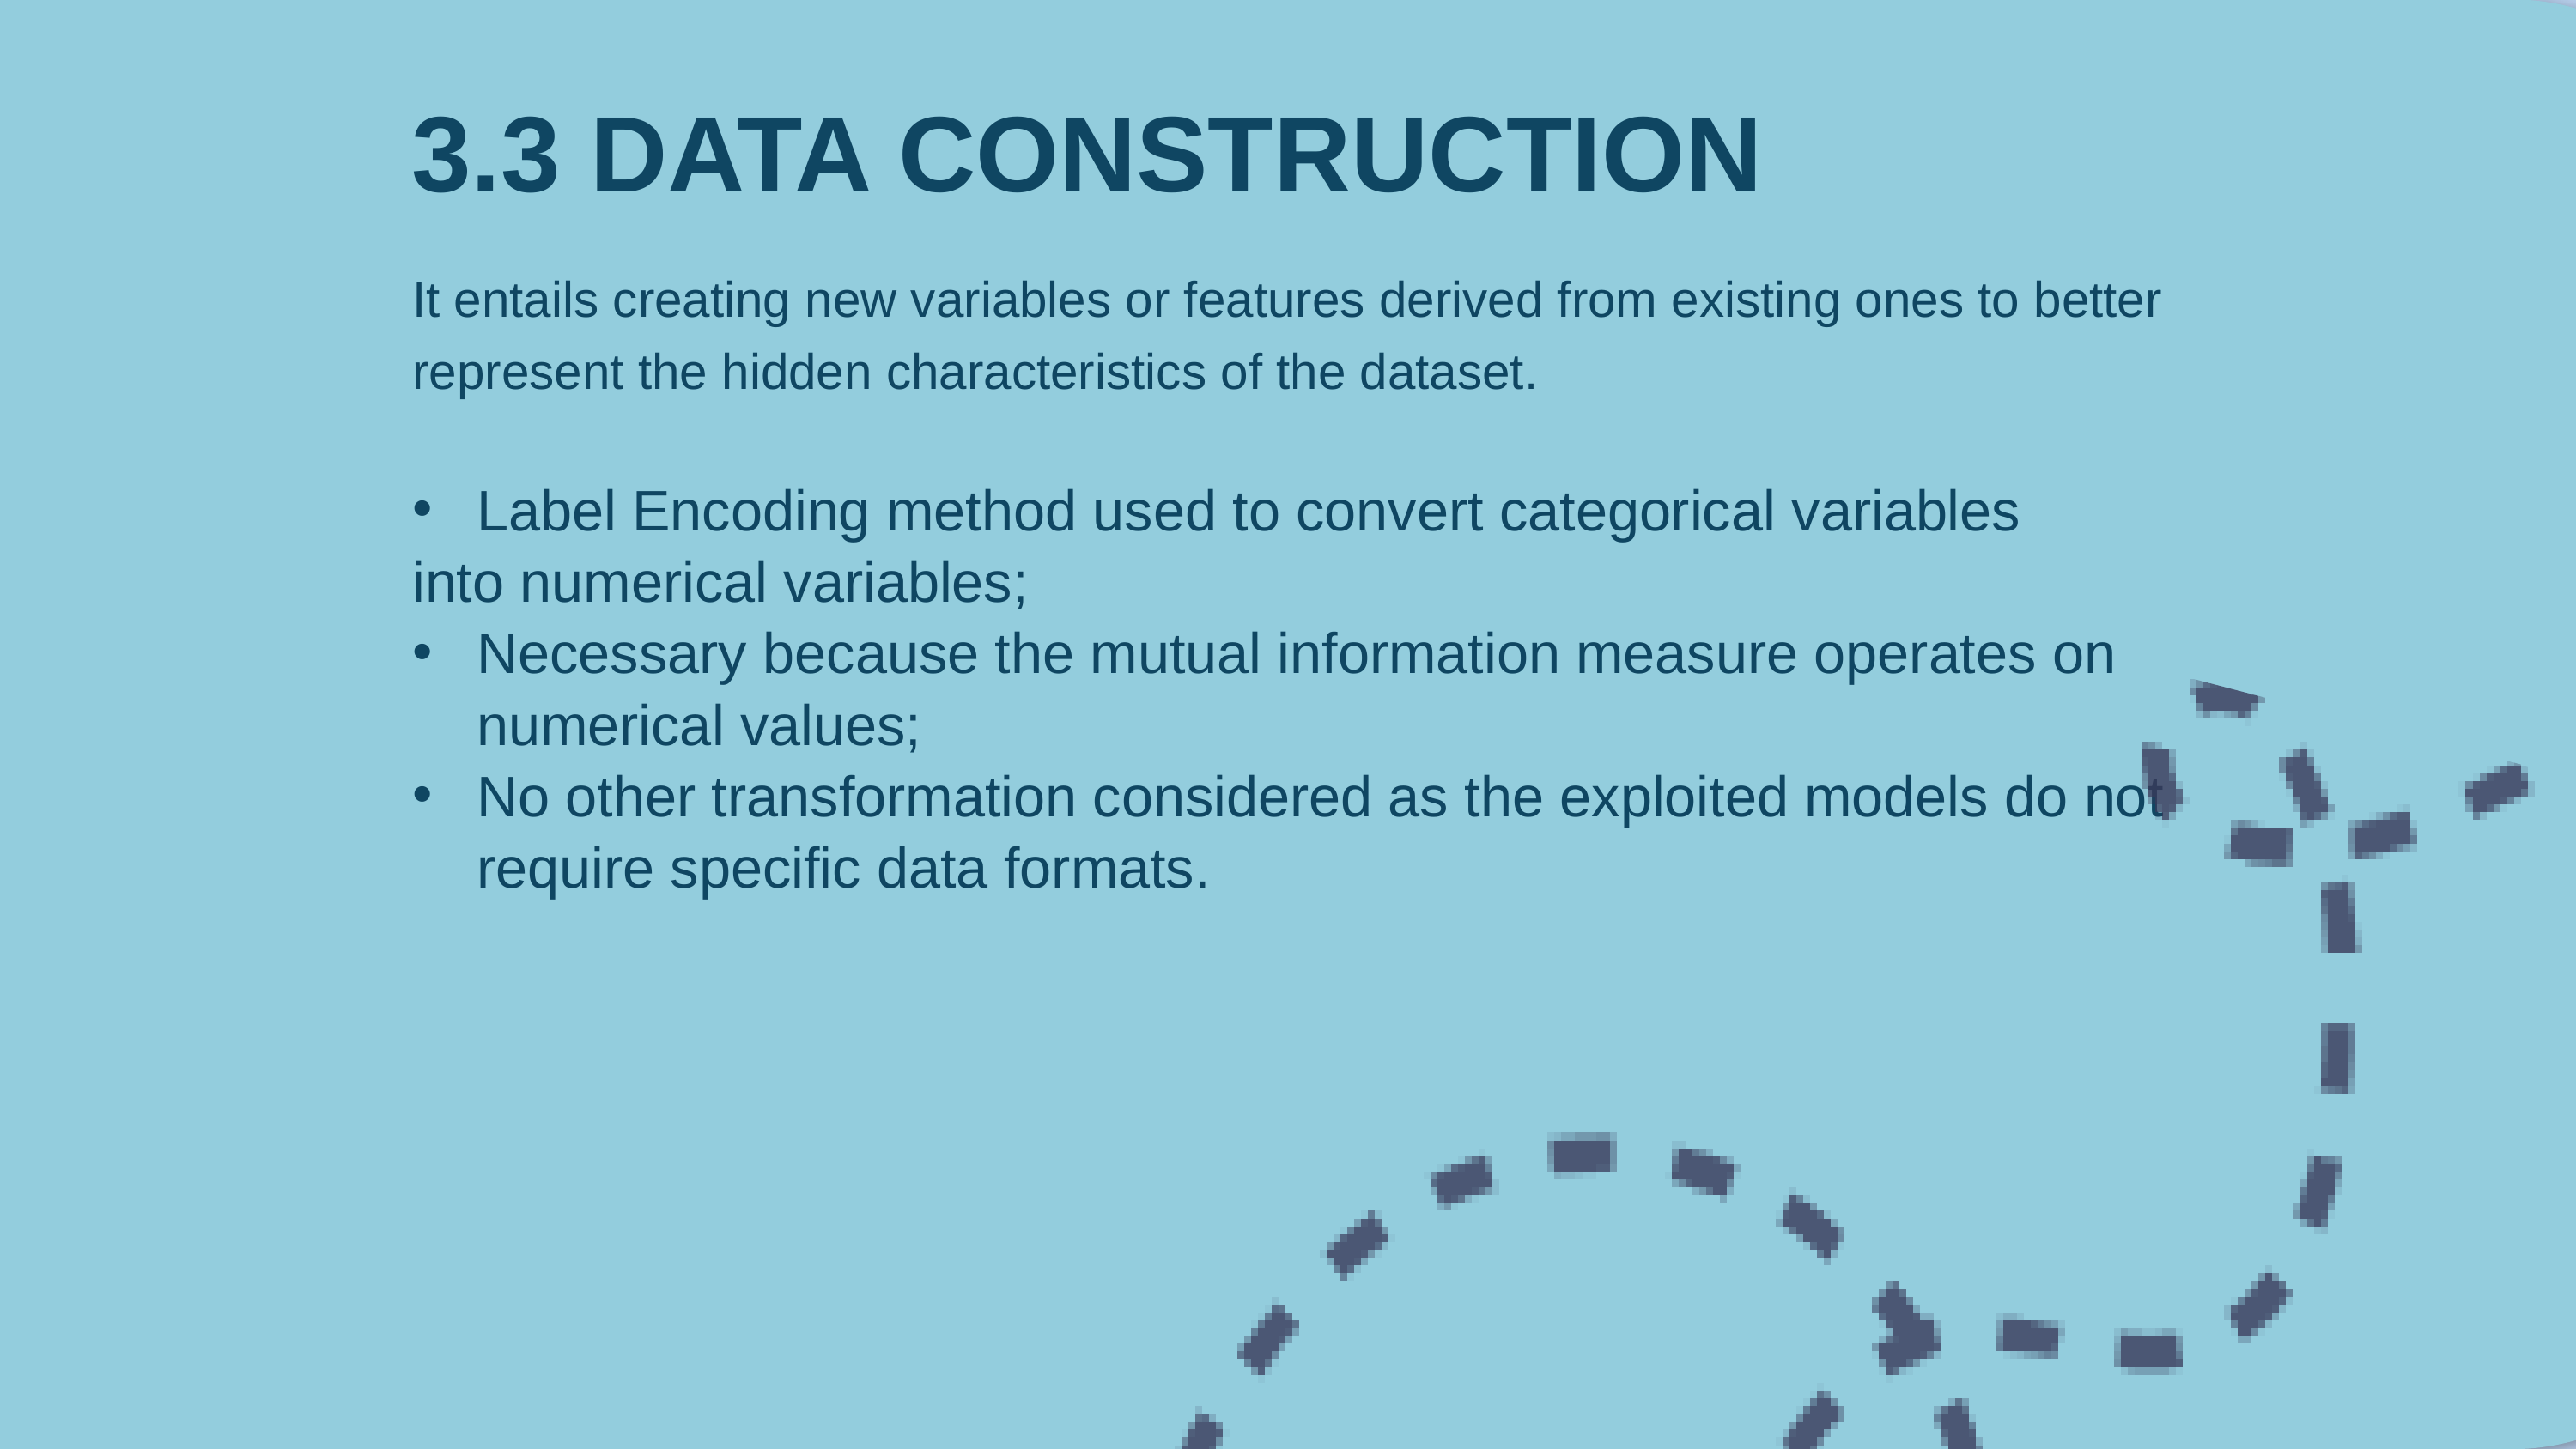

3.3 DATA CONSTRUCTION
It entails creating new variables or features derived from existing ones to better represent the hidden characteristics of the dataset.

Label Encoding method used to convert categorical variables
into numerical variables;
Necessary because the mutual information measure operates on numerical values;
No other transformation considered as the exploited models do not require specific data formats.